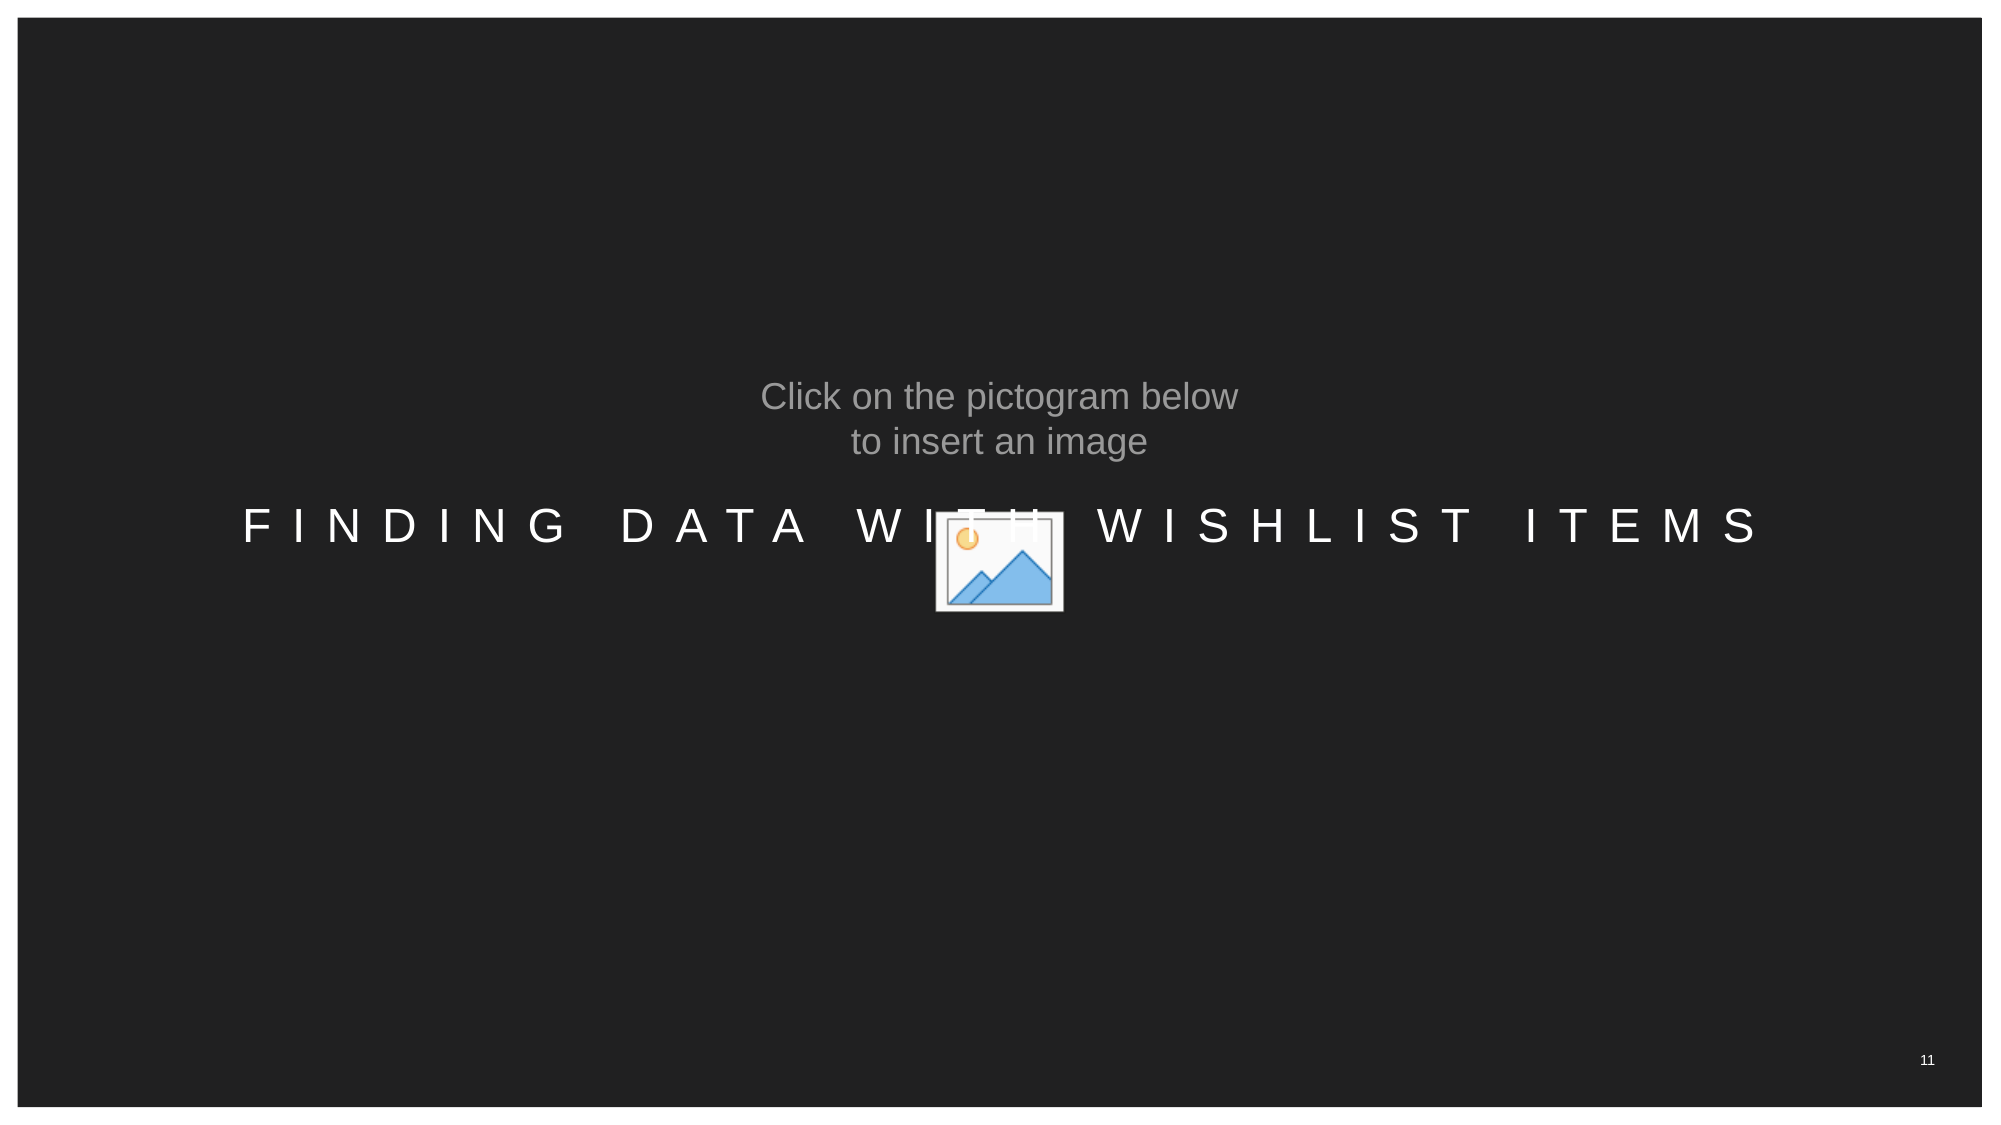

# Finding data with wishlist items
11